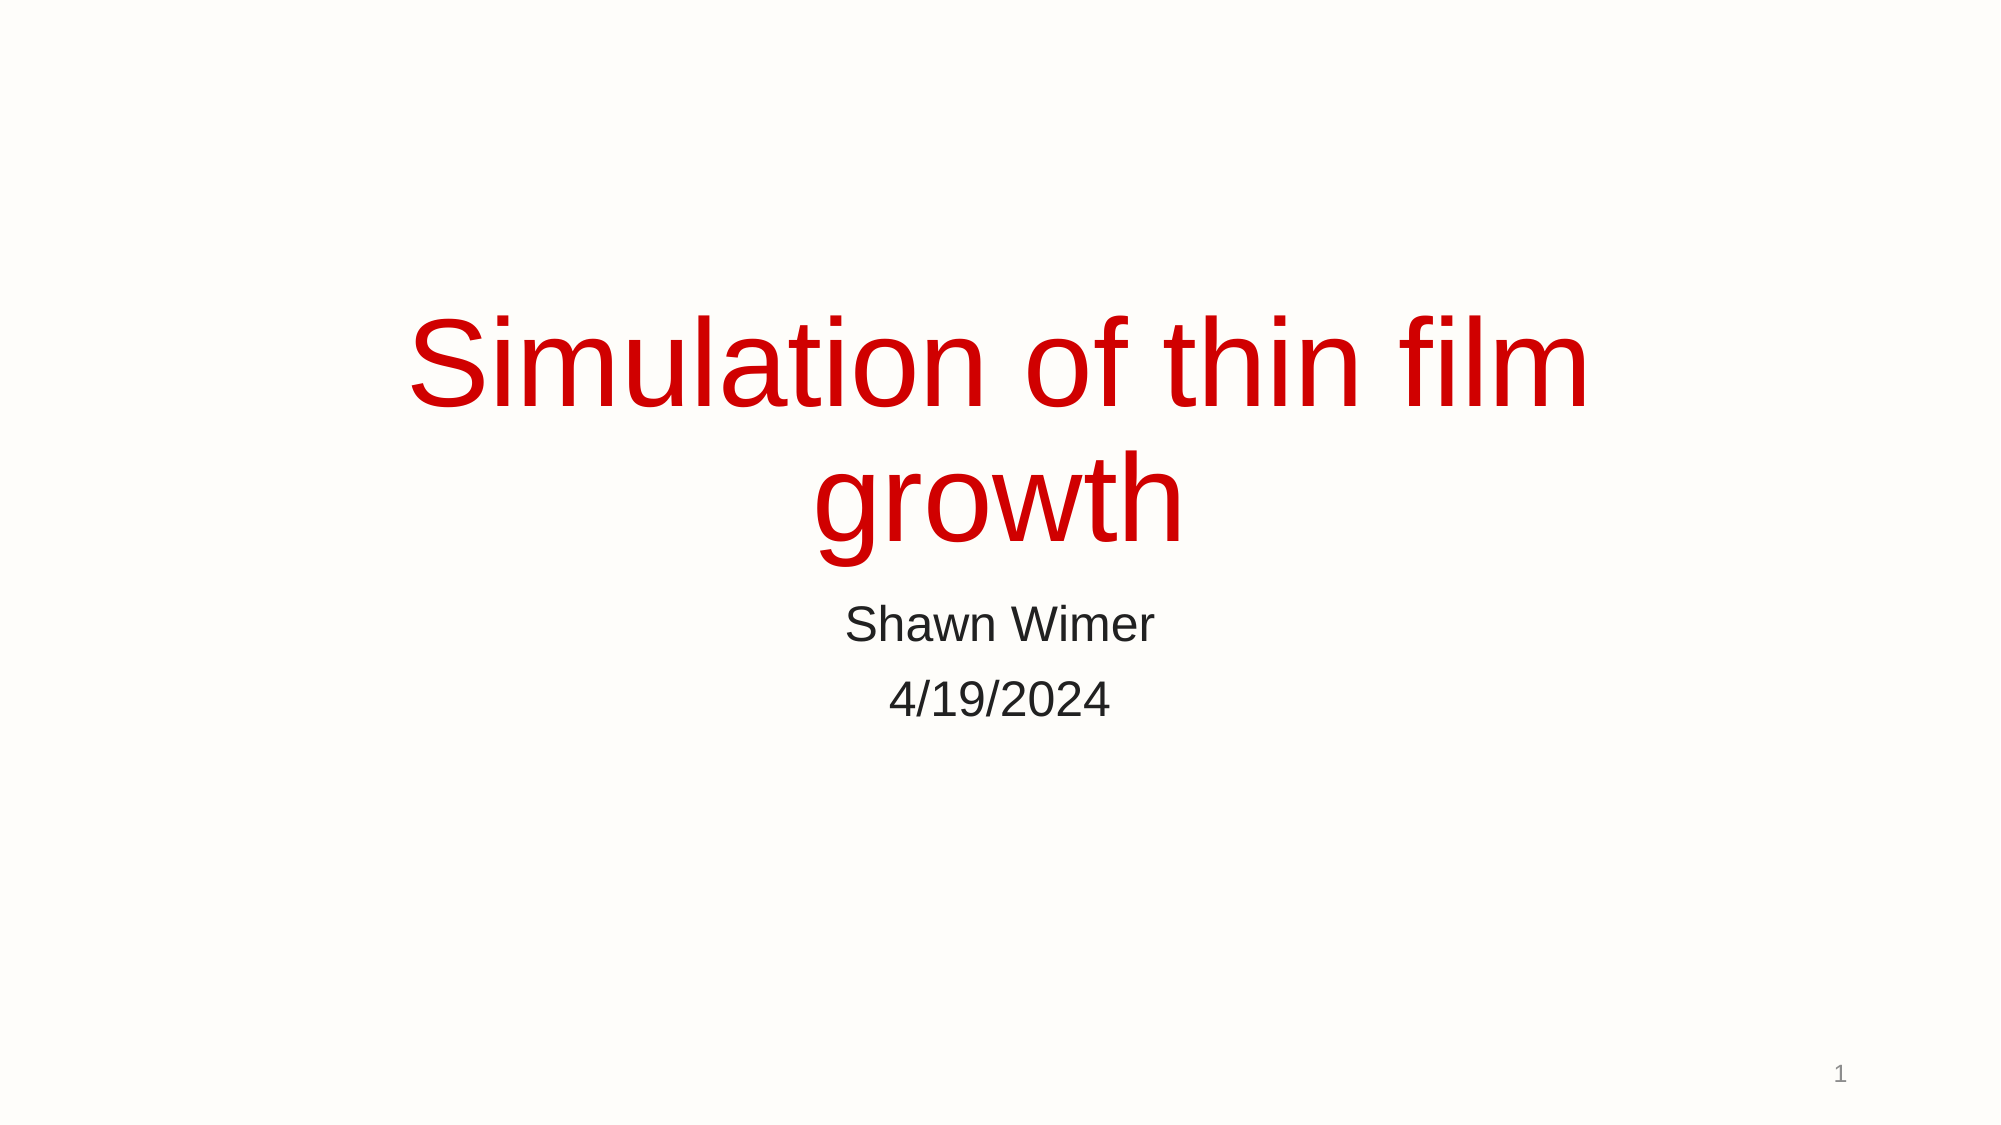

# Simulation of thin film growth
Shawn Wimer
4/19/2024
1